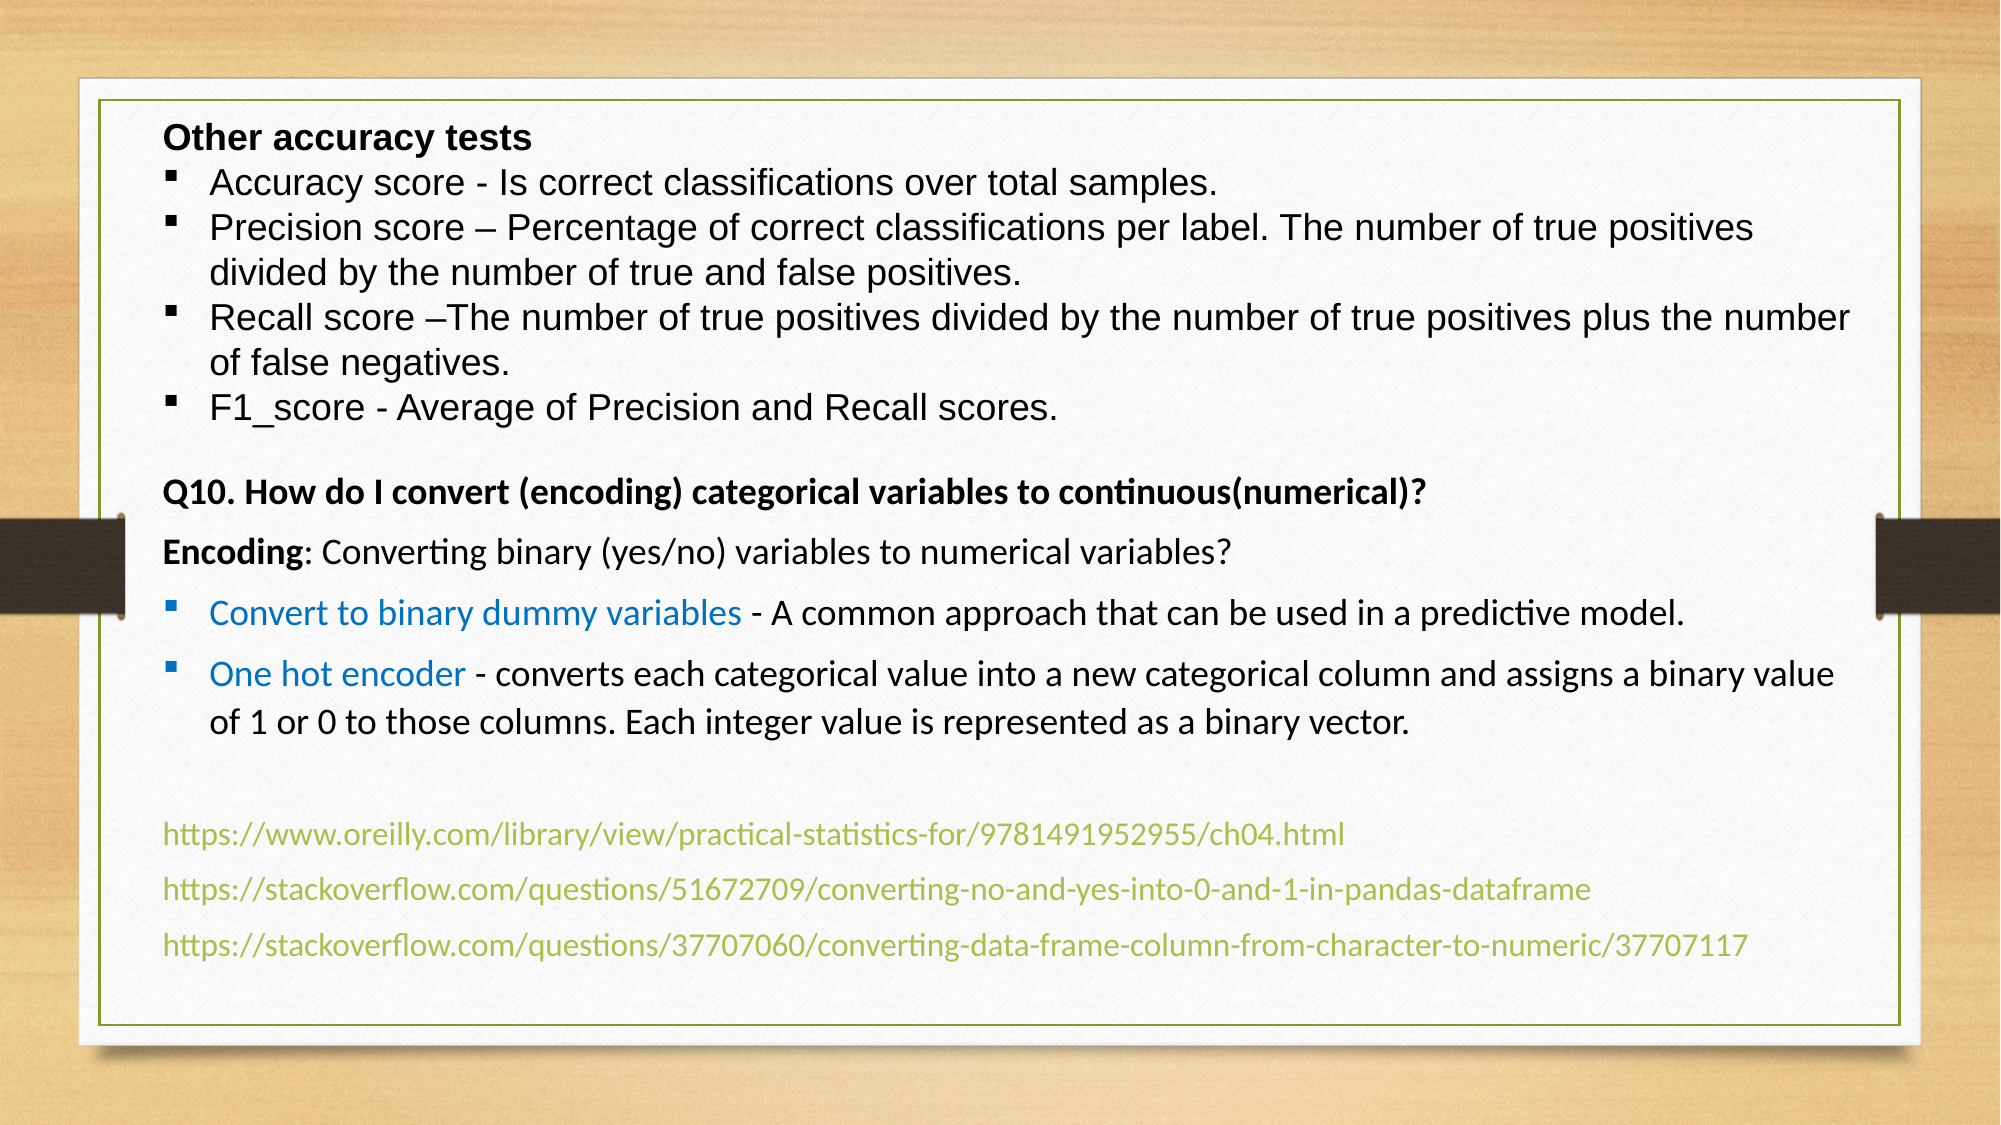

Other accuracy tests
Accuracy score - Is correct classifications over total samples.
Precision score – Percentage of correct classifications per label. The number of true positives divided by the number of true and false positives.
Recall score –The number of true positives divided by the number of true positives plus the number of false negatives.
F1_score - Average of Precision and Recall scores.
Q10. How do I convert (encoding) categorical variables to continuous(numerical)?
Encoding: Converting binary (yes/no) variables to numerical variables?
Convert to binary dummy variables - A common approach that can be used in a predictive model.
One hot encoder - converts each categorical value into a new categorical column and assigns a binary value of 1 or 0 to those columns. Each integer value is represented as a binary vector.

https://www.oreilly.com/library/view/practical-statistics-for/9781491952955/ch04.html
https://stackoverflow.com/questions/51672709/converting-no-and-yes-into-0-and-1-in-pandas-dataframe
https://stackoverflow.com/questions/37707060/converting-data-frame-column-from-character-to-numeric/37707117